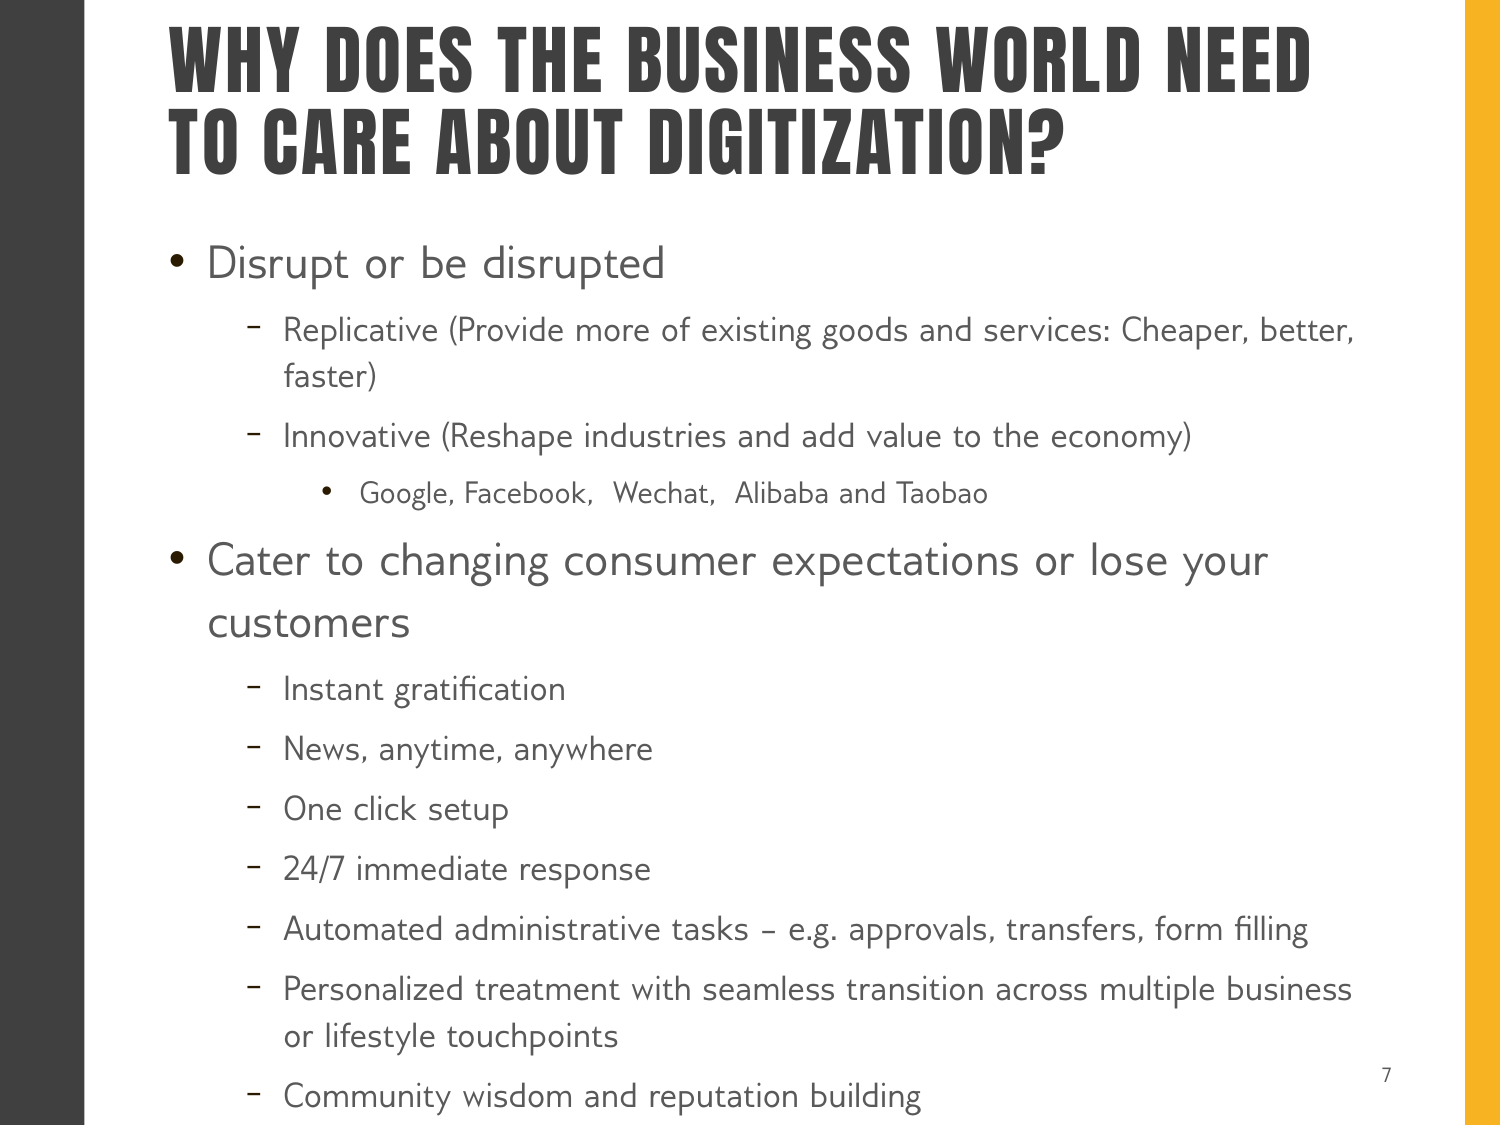

# Why does the business world need to care about Digitization?
Disrupt or be disrupted
Replicative (Provide more of existing goods and services: Cheaper, better, faster)
Innovative (Reshape industries and add value to the economy)
Google, Facebook,  Wechat,  Alibaba and Taobao
Cater to changing consumer expectations or lose your customers
Instant gratification
News, anytime, anywhere
One click setup
24/7 immediate response
Automated administrative tasks – e.g. approvals, transfers, form filling
Personalized treatment with seamless transition across multiple business or lifestyle touchpoints
Community wisdom and reputation building
7